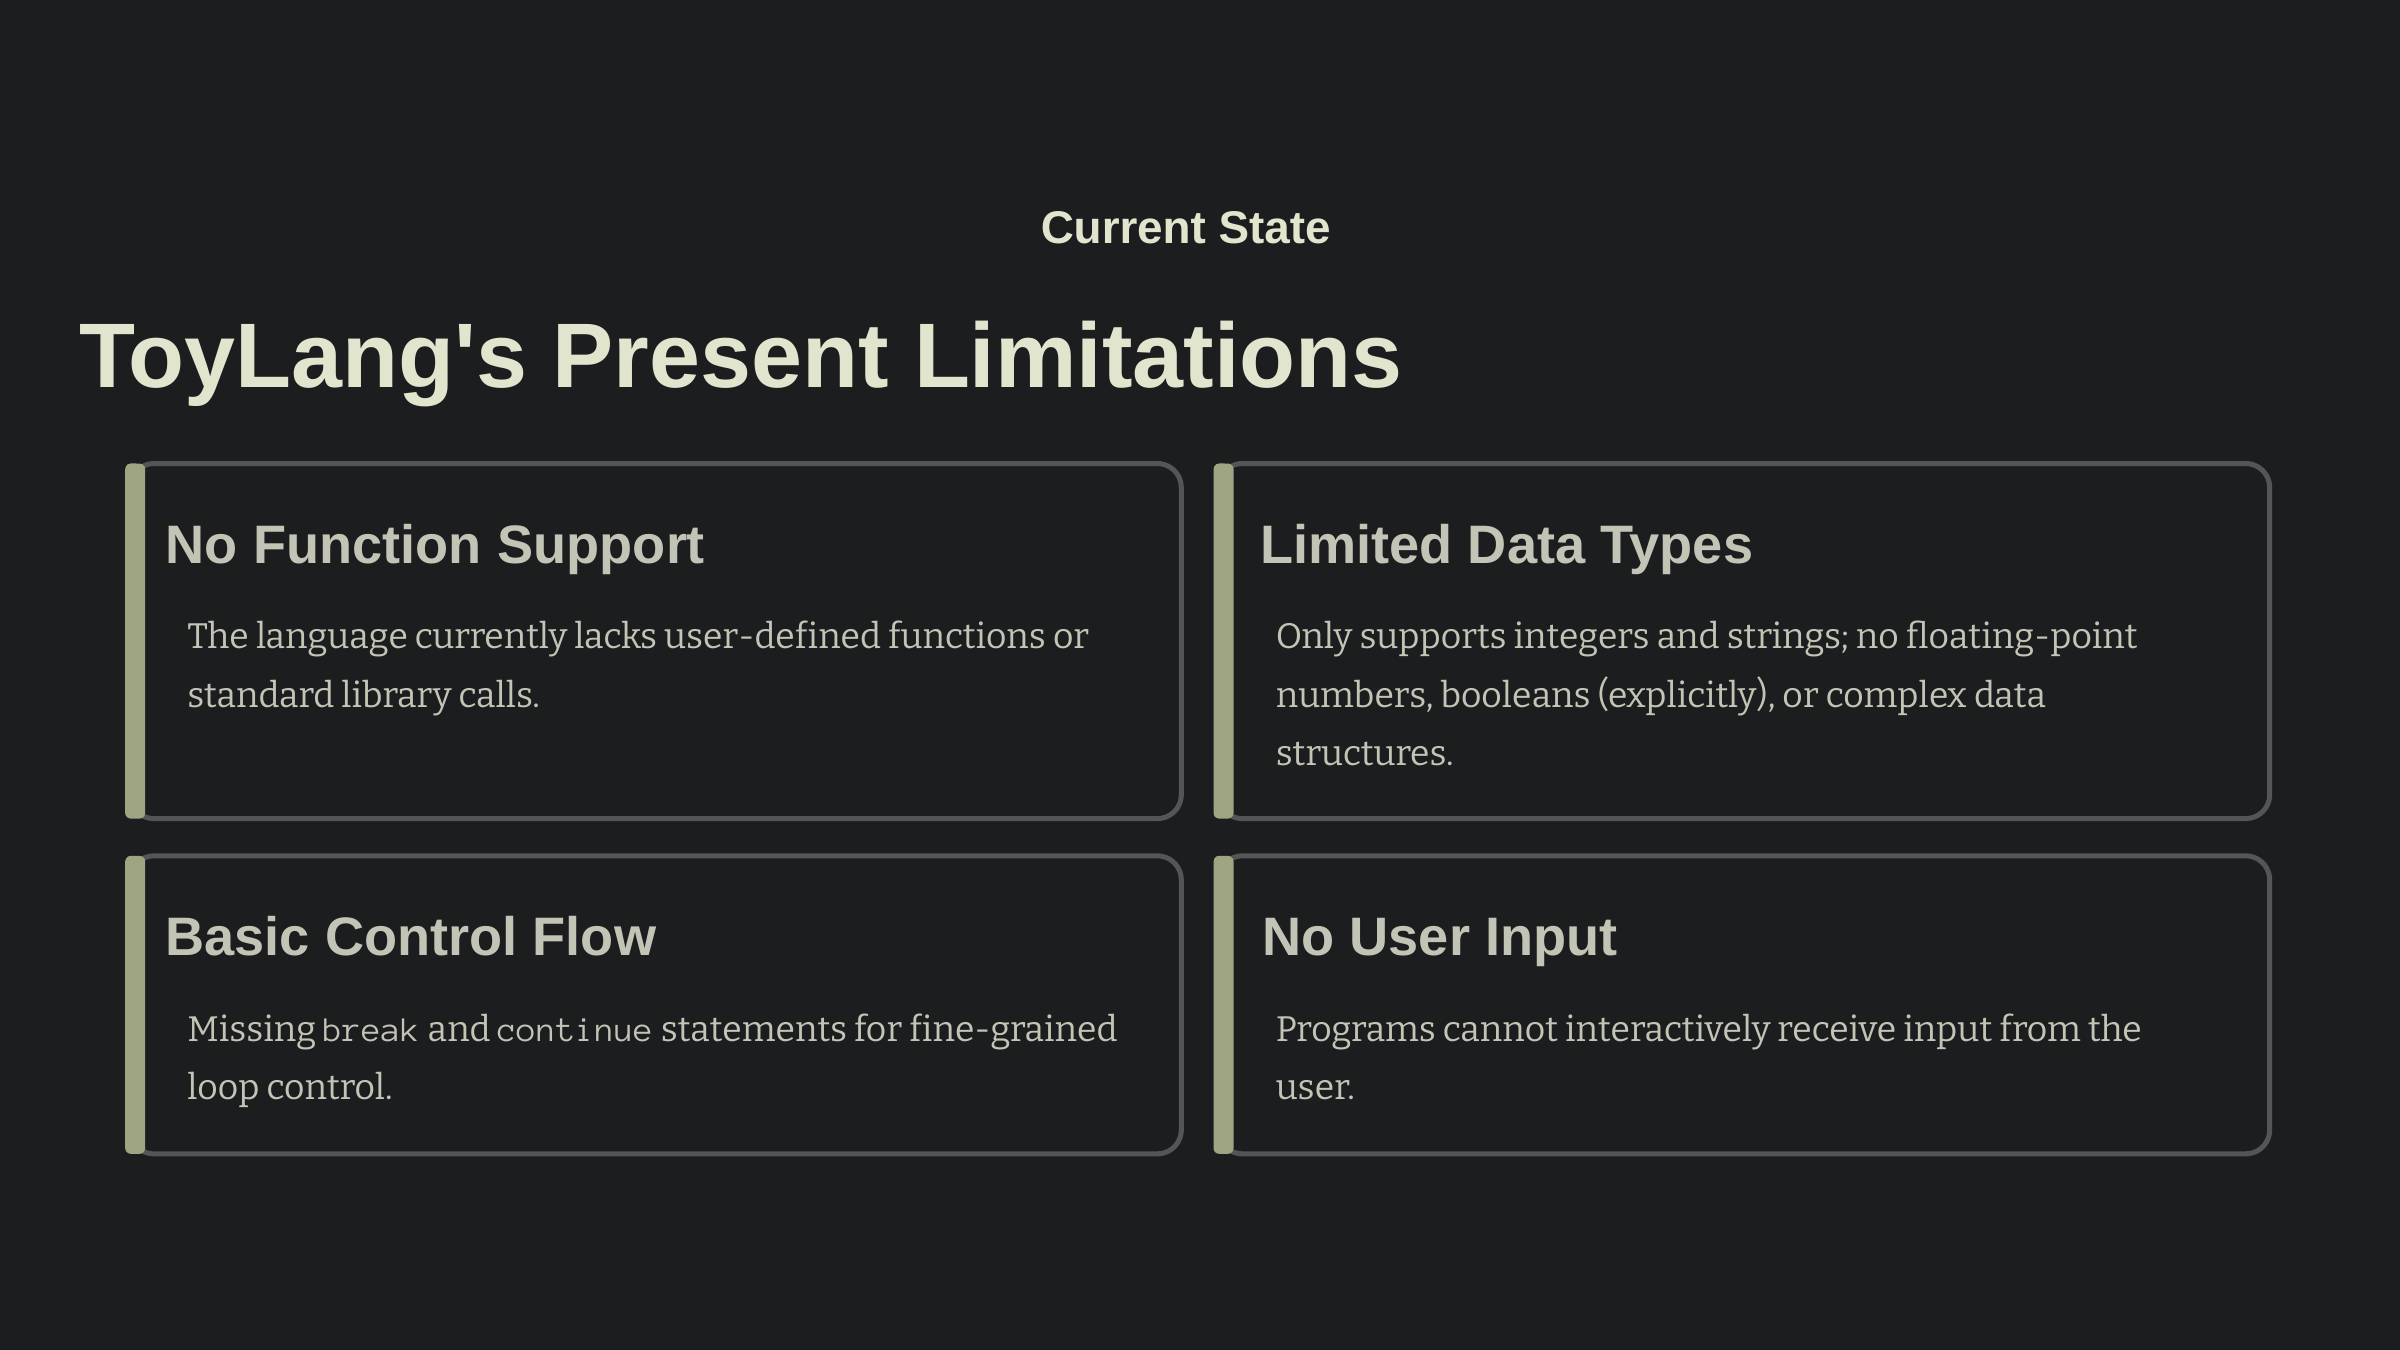

Current State
ToyLang's Present Limitations

No Function Support
Limited Data Types
The language currently lacks user-defined functions or standard library calls.
Only supports integers and strings; no floating-point numbers, booleans (explicitly), or complex data structures.

Basic Control Flow
No User Input
Missing break and continue statements for fine-grained loop control.
Programs cannot interactively receive input from the user.